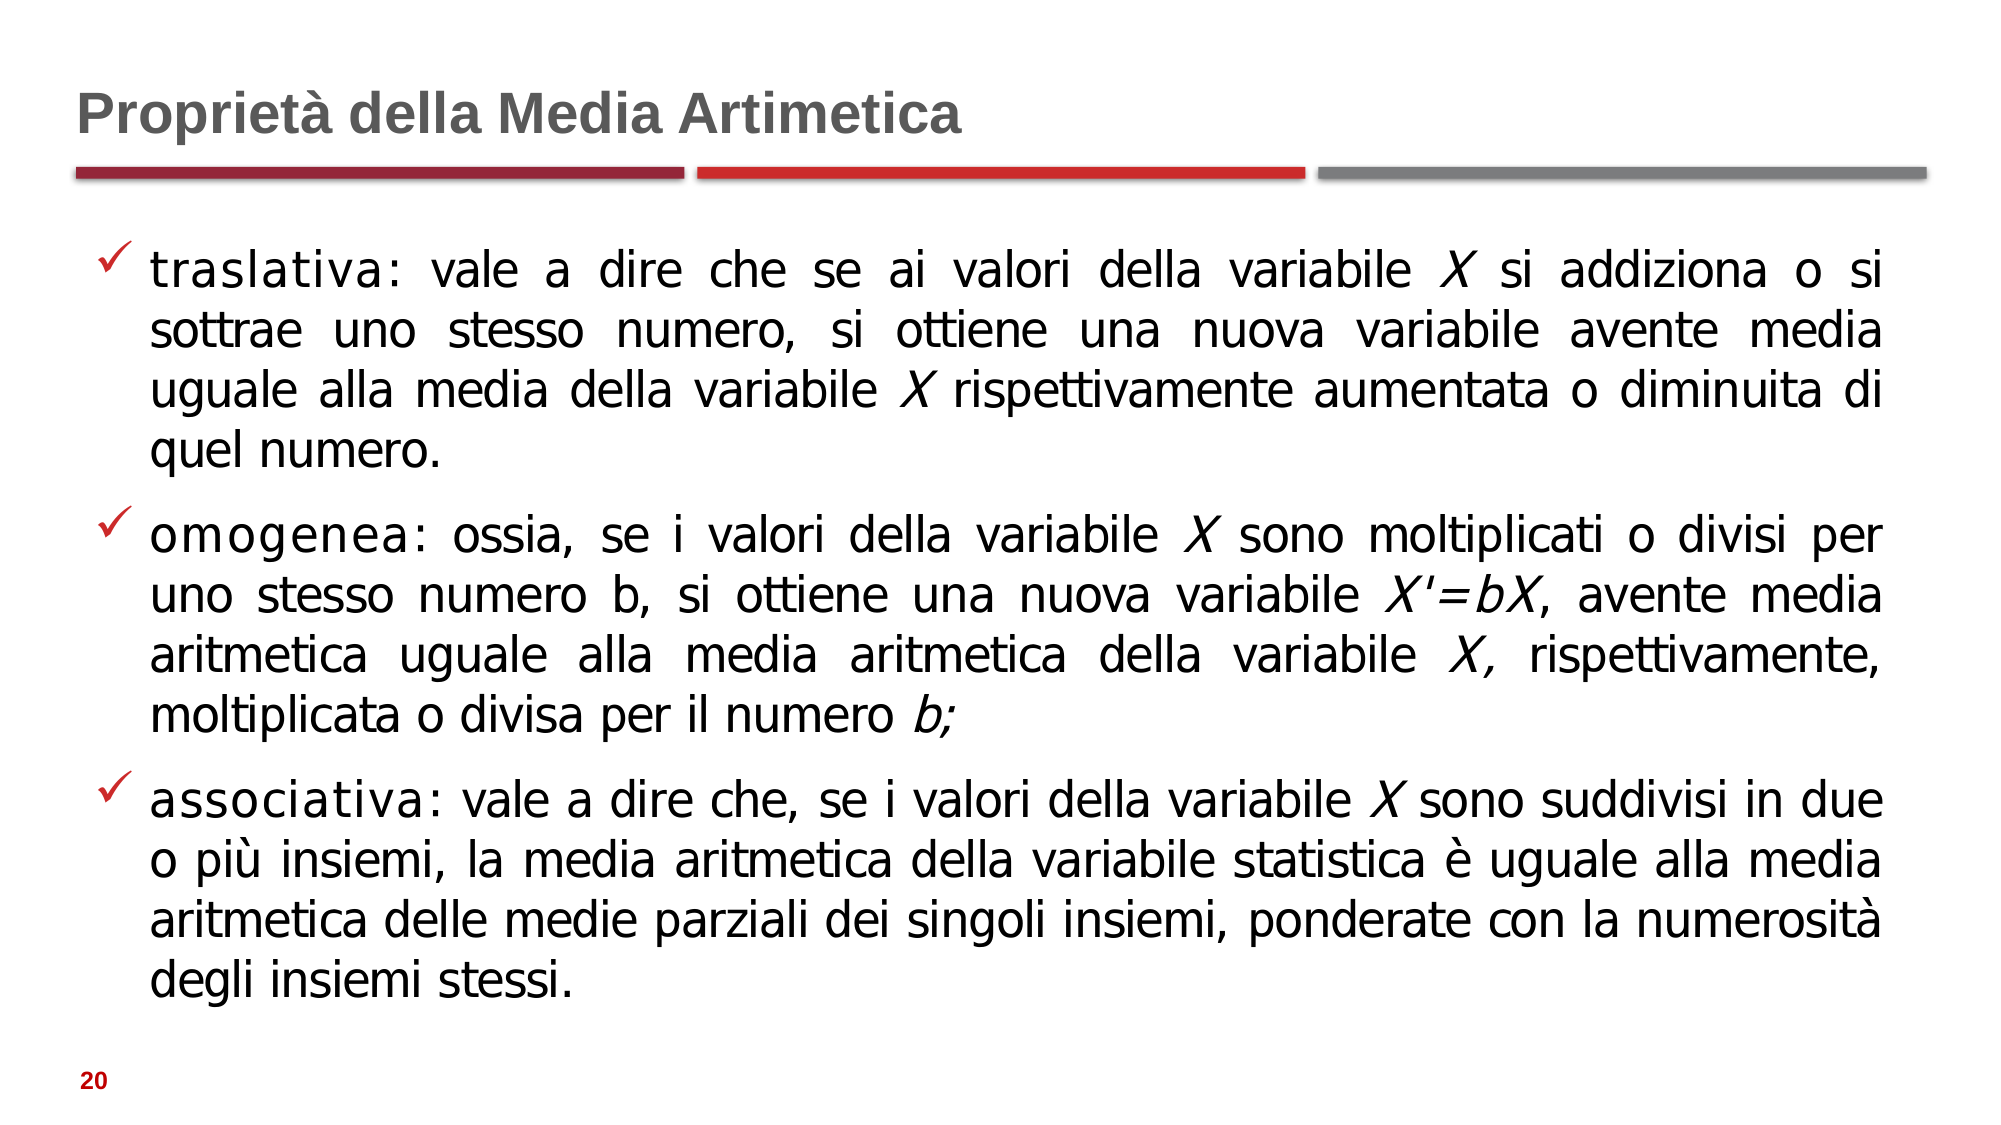

# Proprietà della Media Artimetica
traslativa: vale a dire che se ai valori della variabile X si addiziona o si sottrae uno stesso numero, si ottiene una nuova variabile avente media uguale alla media della variabile X rispettivamente aumentata o diminuita di quel numero.
omogenea: ossia, se i valori della variabile X sono moltiplicati o divisi per uno stesso numero b, si ottiene una nuova variabile X'=bX, avente media aritmetica uguale alla media aritmetica della variabile X, rispettivamente, moltiplicata o divisa per il numero b;
associativa: vale a dire che, se i valori della variabile X sono suddivisi in due o più insiemi, la media aritmetica della variabile statistica è uguale alla media aritmetica delle medie parziali dei singoli insiemi, ponderate con la numerosità degli insiemi stessi.
20